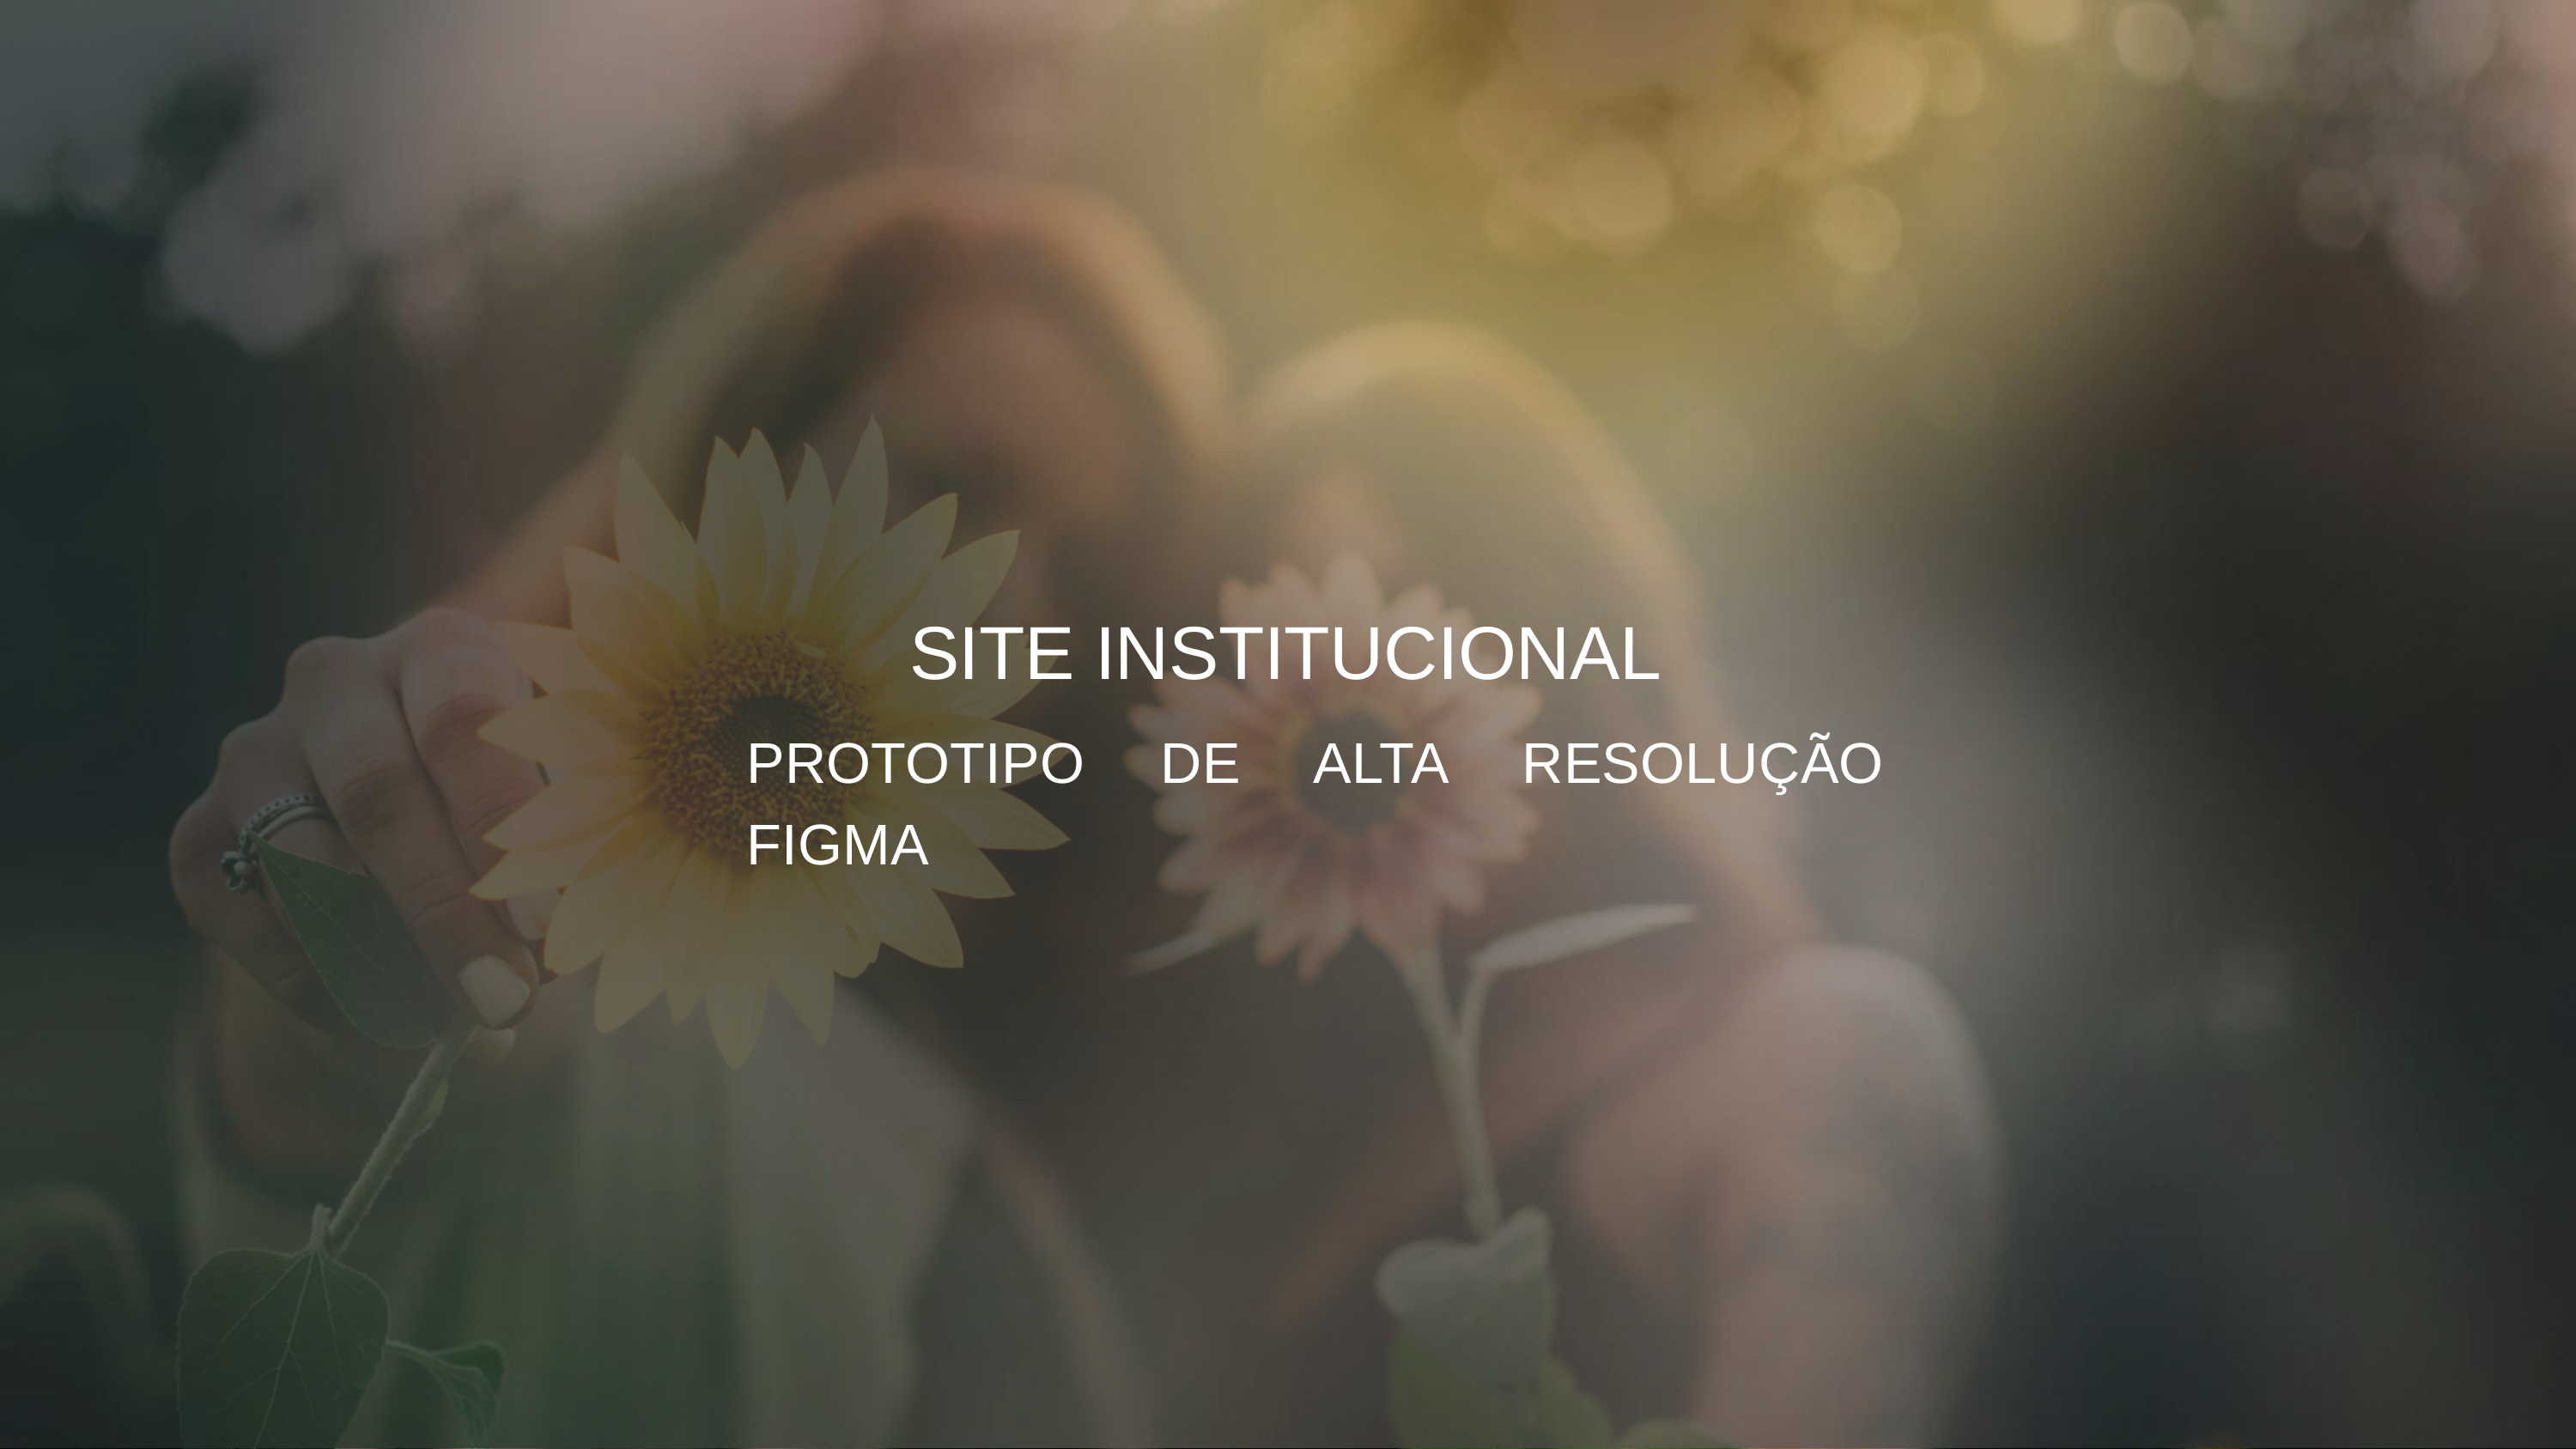

SITE INSTITUCIONAL
PROTOTIPO DE ALTA RESOLUÇÃO FIGMA